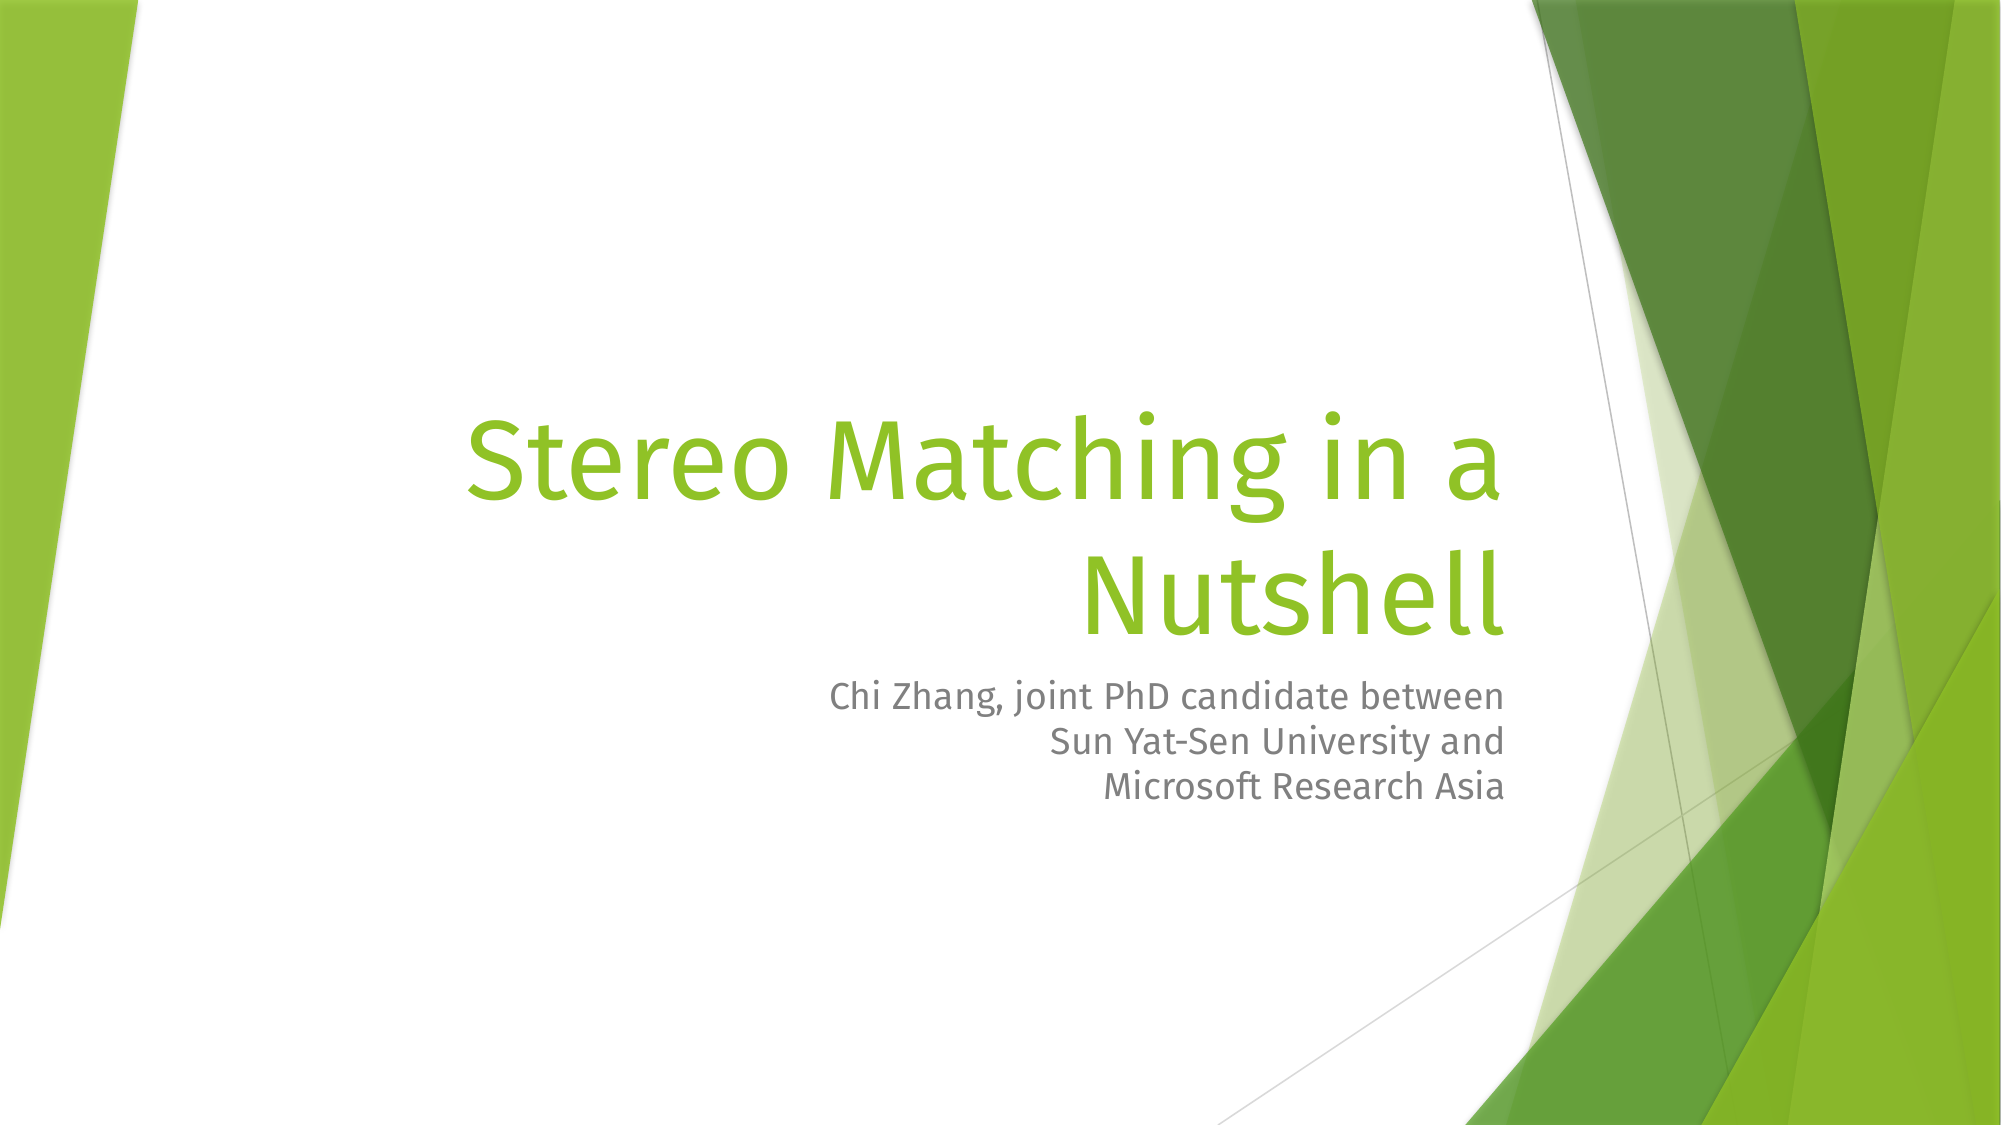

# Stereo Matching in a Nutshell
Chi Zhang, joint PhD candidate between
Sun Yat-Sen University and
 Microsoft Research Asia